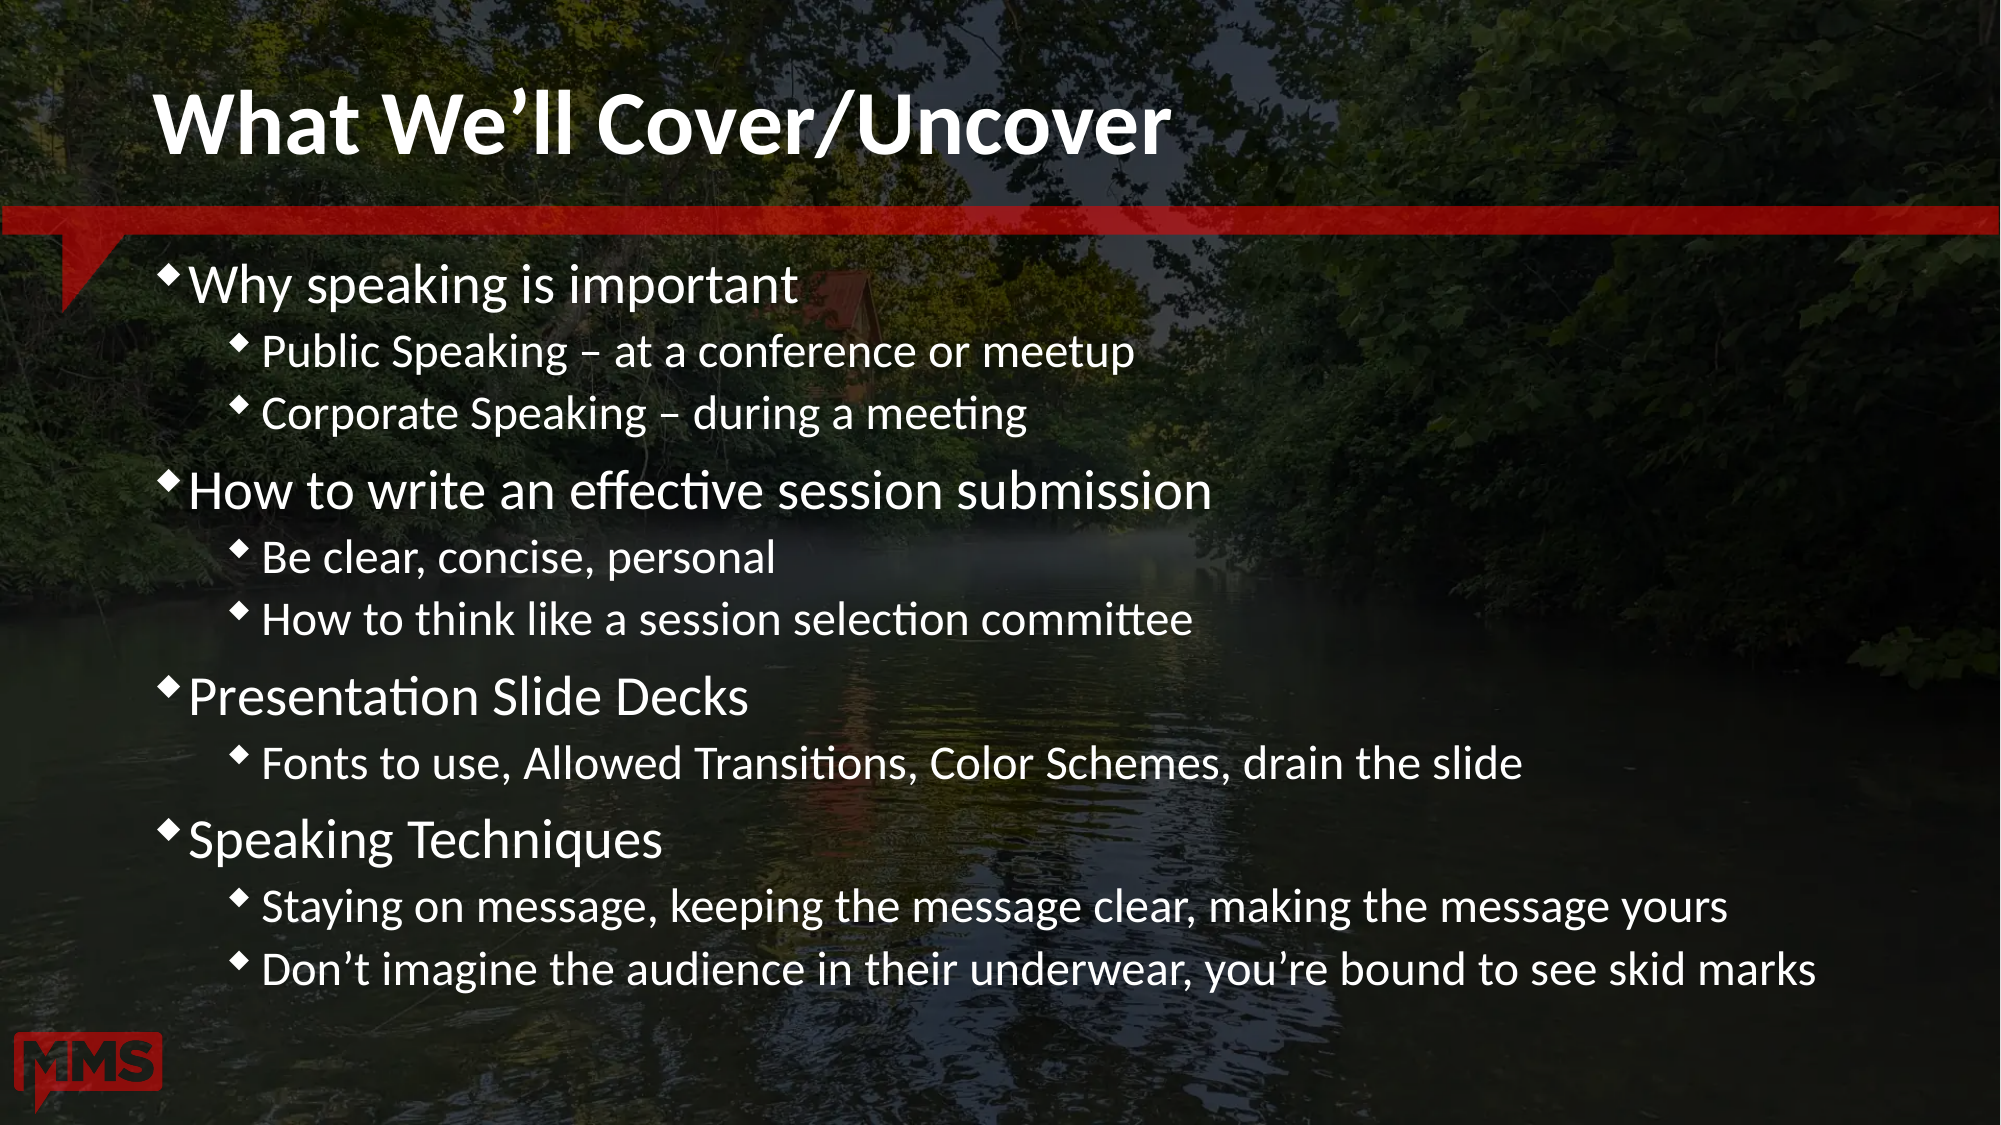

# What We’ll Cover/Uncover
Why speaking is important
Public Speaking – at a conference or meetup
Corporate Speaking – during a meeting
How to write an effective session submission
Be clear, concise, personal
How to think like a session selection committee
Presentation Slide Decks
Fonts to use, Allowed Transitions, Color Schemes, drain the slide
Speaking Techniques
Staying on message, keeping the message clear, making the message yours
Don’t imagine the audience in their underwear, you’re bound to see skid marks